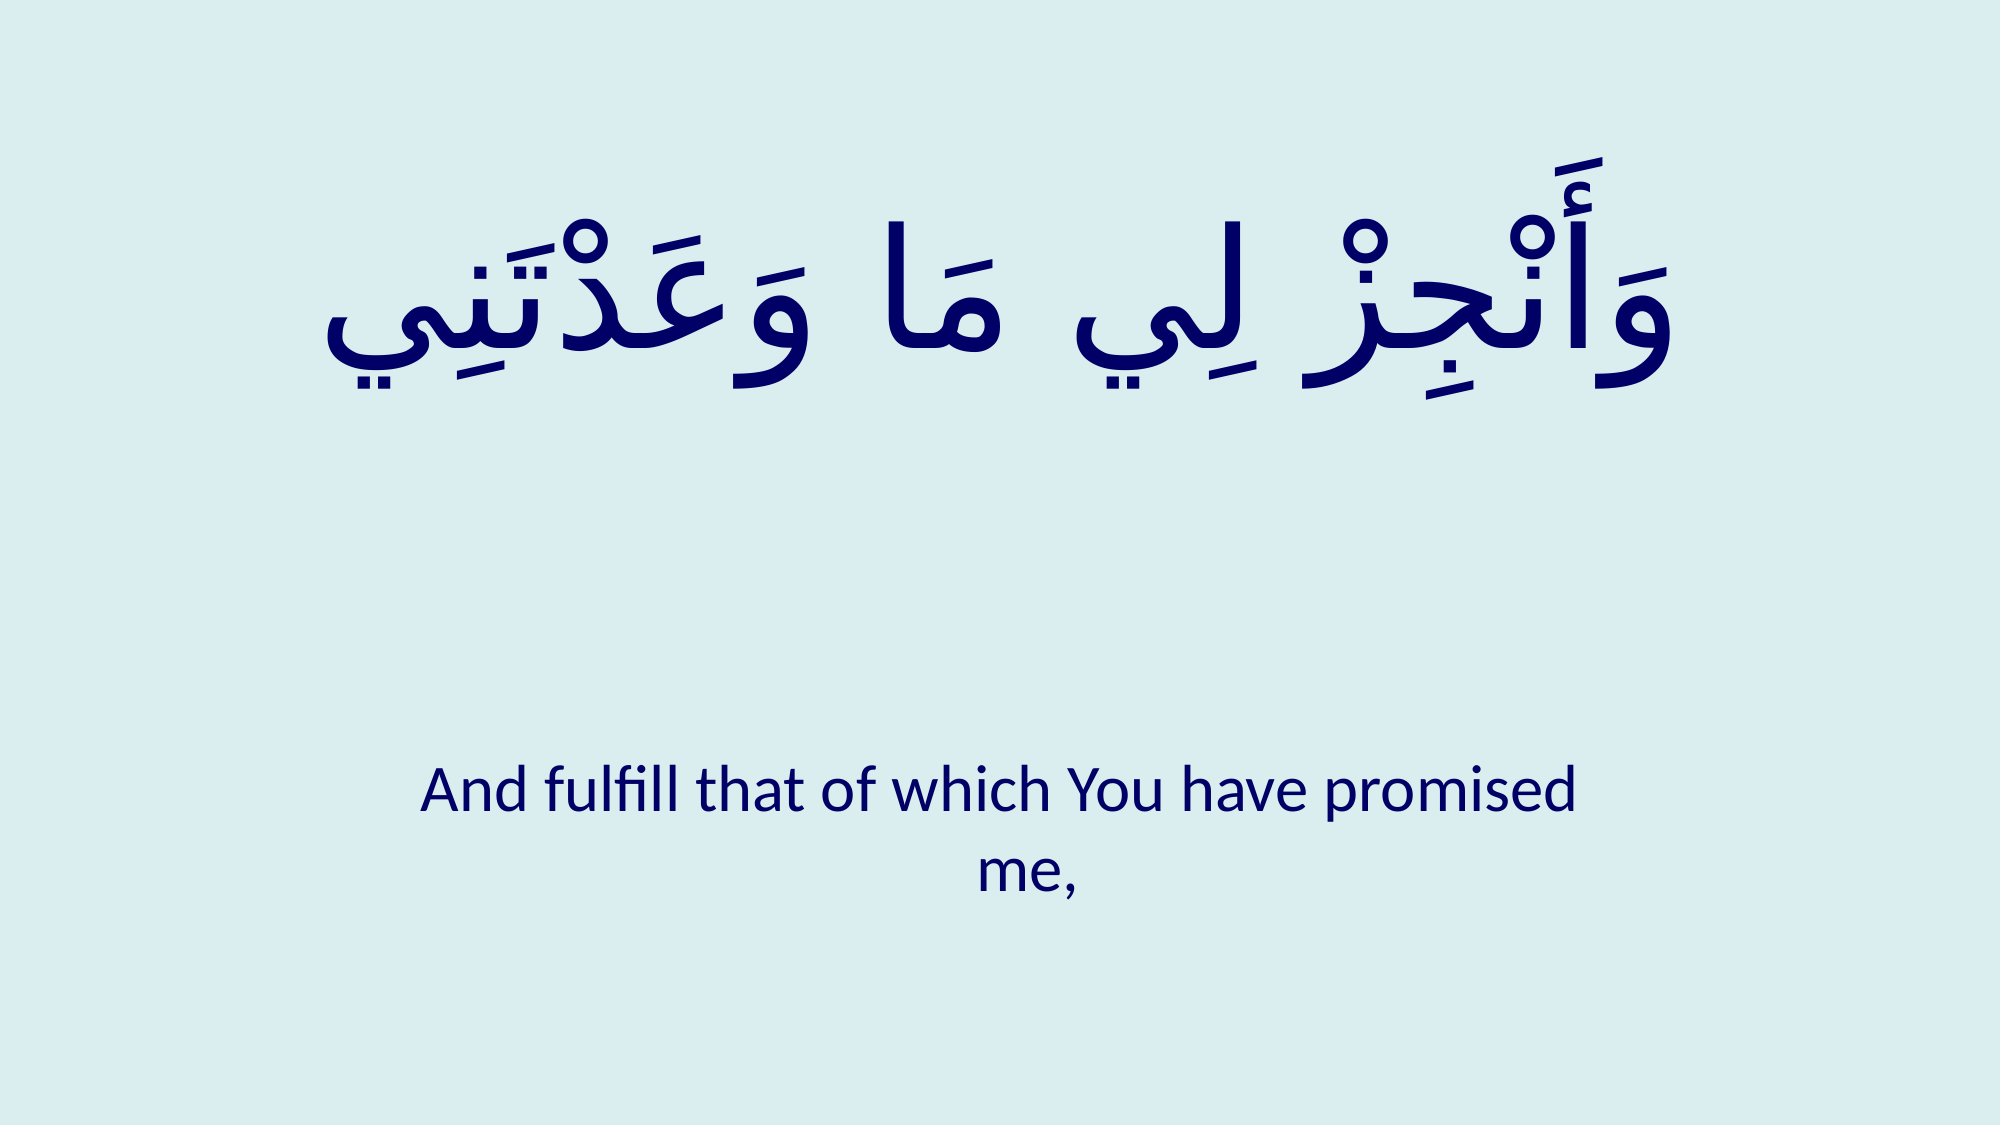

# وَأَنْجِزْ لِي مَا وَعَدْتَنِي
And fulfill that of which You have promised me,